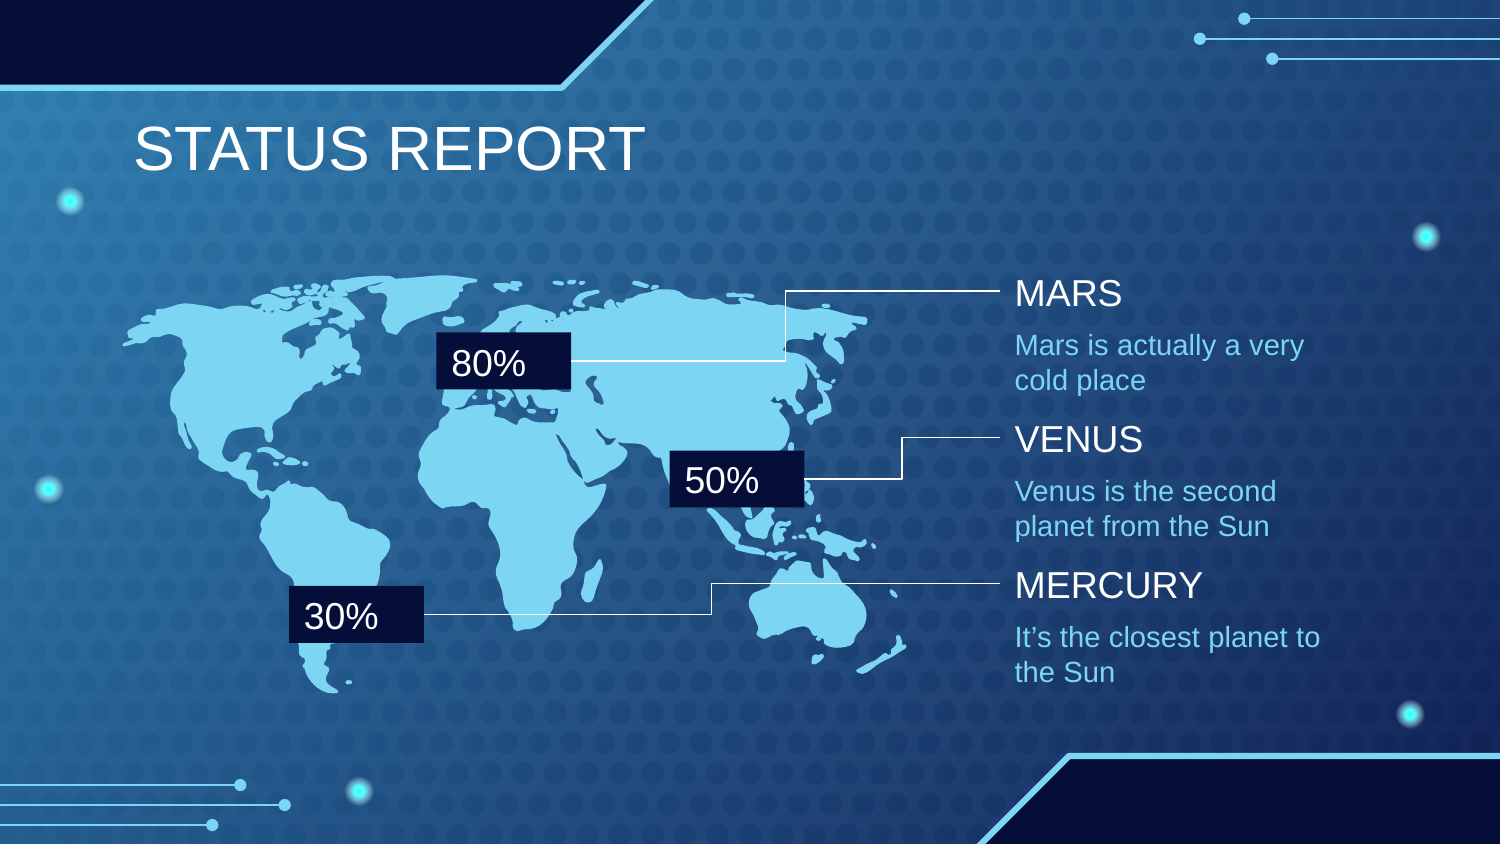

# STATUS REPORT
MARS

Mars is actually a very cold place
80%
VENUS
50%
Venus is the second planet from the Sun
MERCURY
30%
It’s the closest planet to the Sun